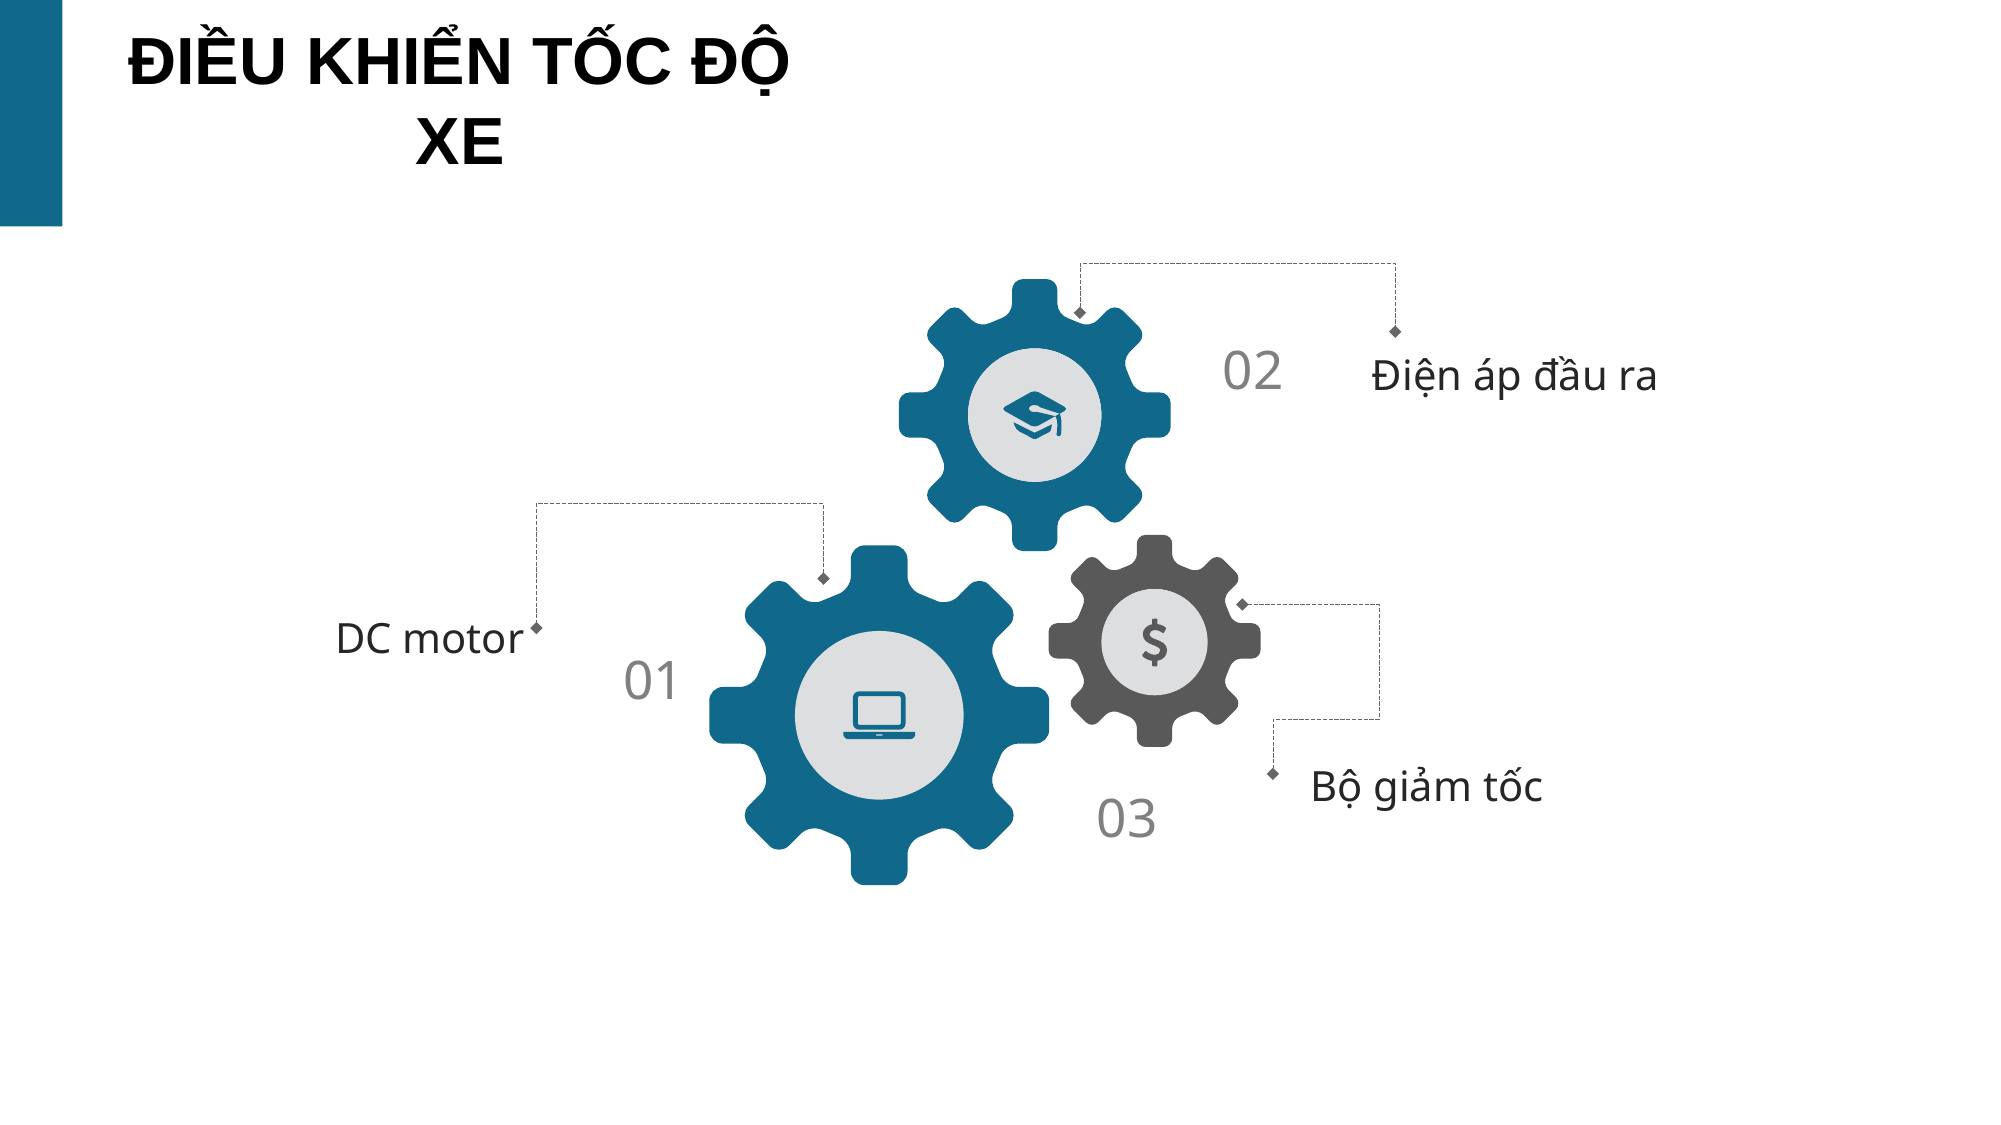

ĐIỀU KHIỂN TỐC ĐỘ XE

02
Điện áp đầu ra

DC motor

01

Bộ giảm tốc
03